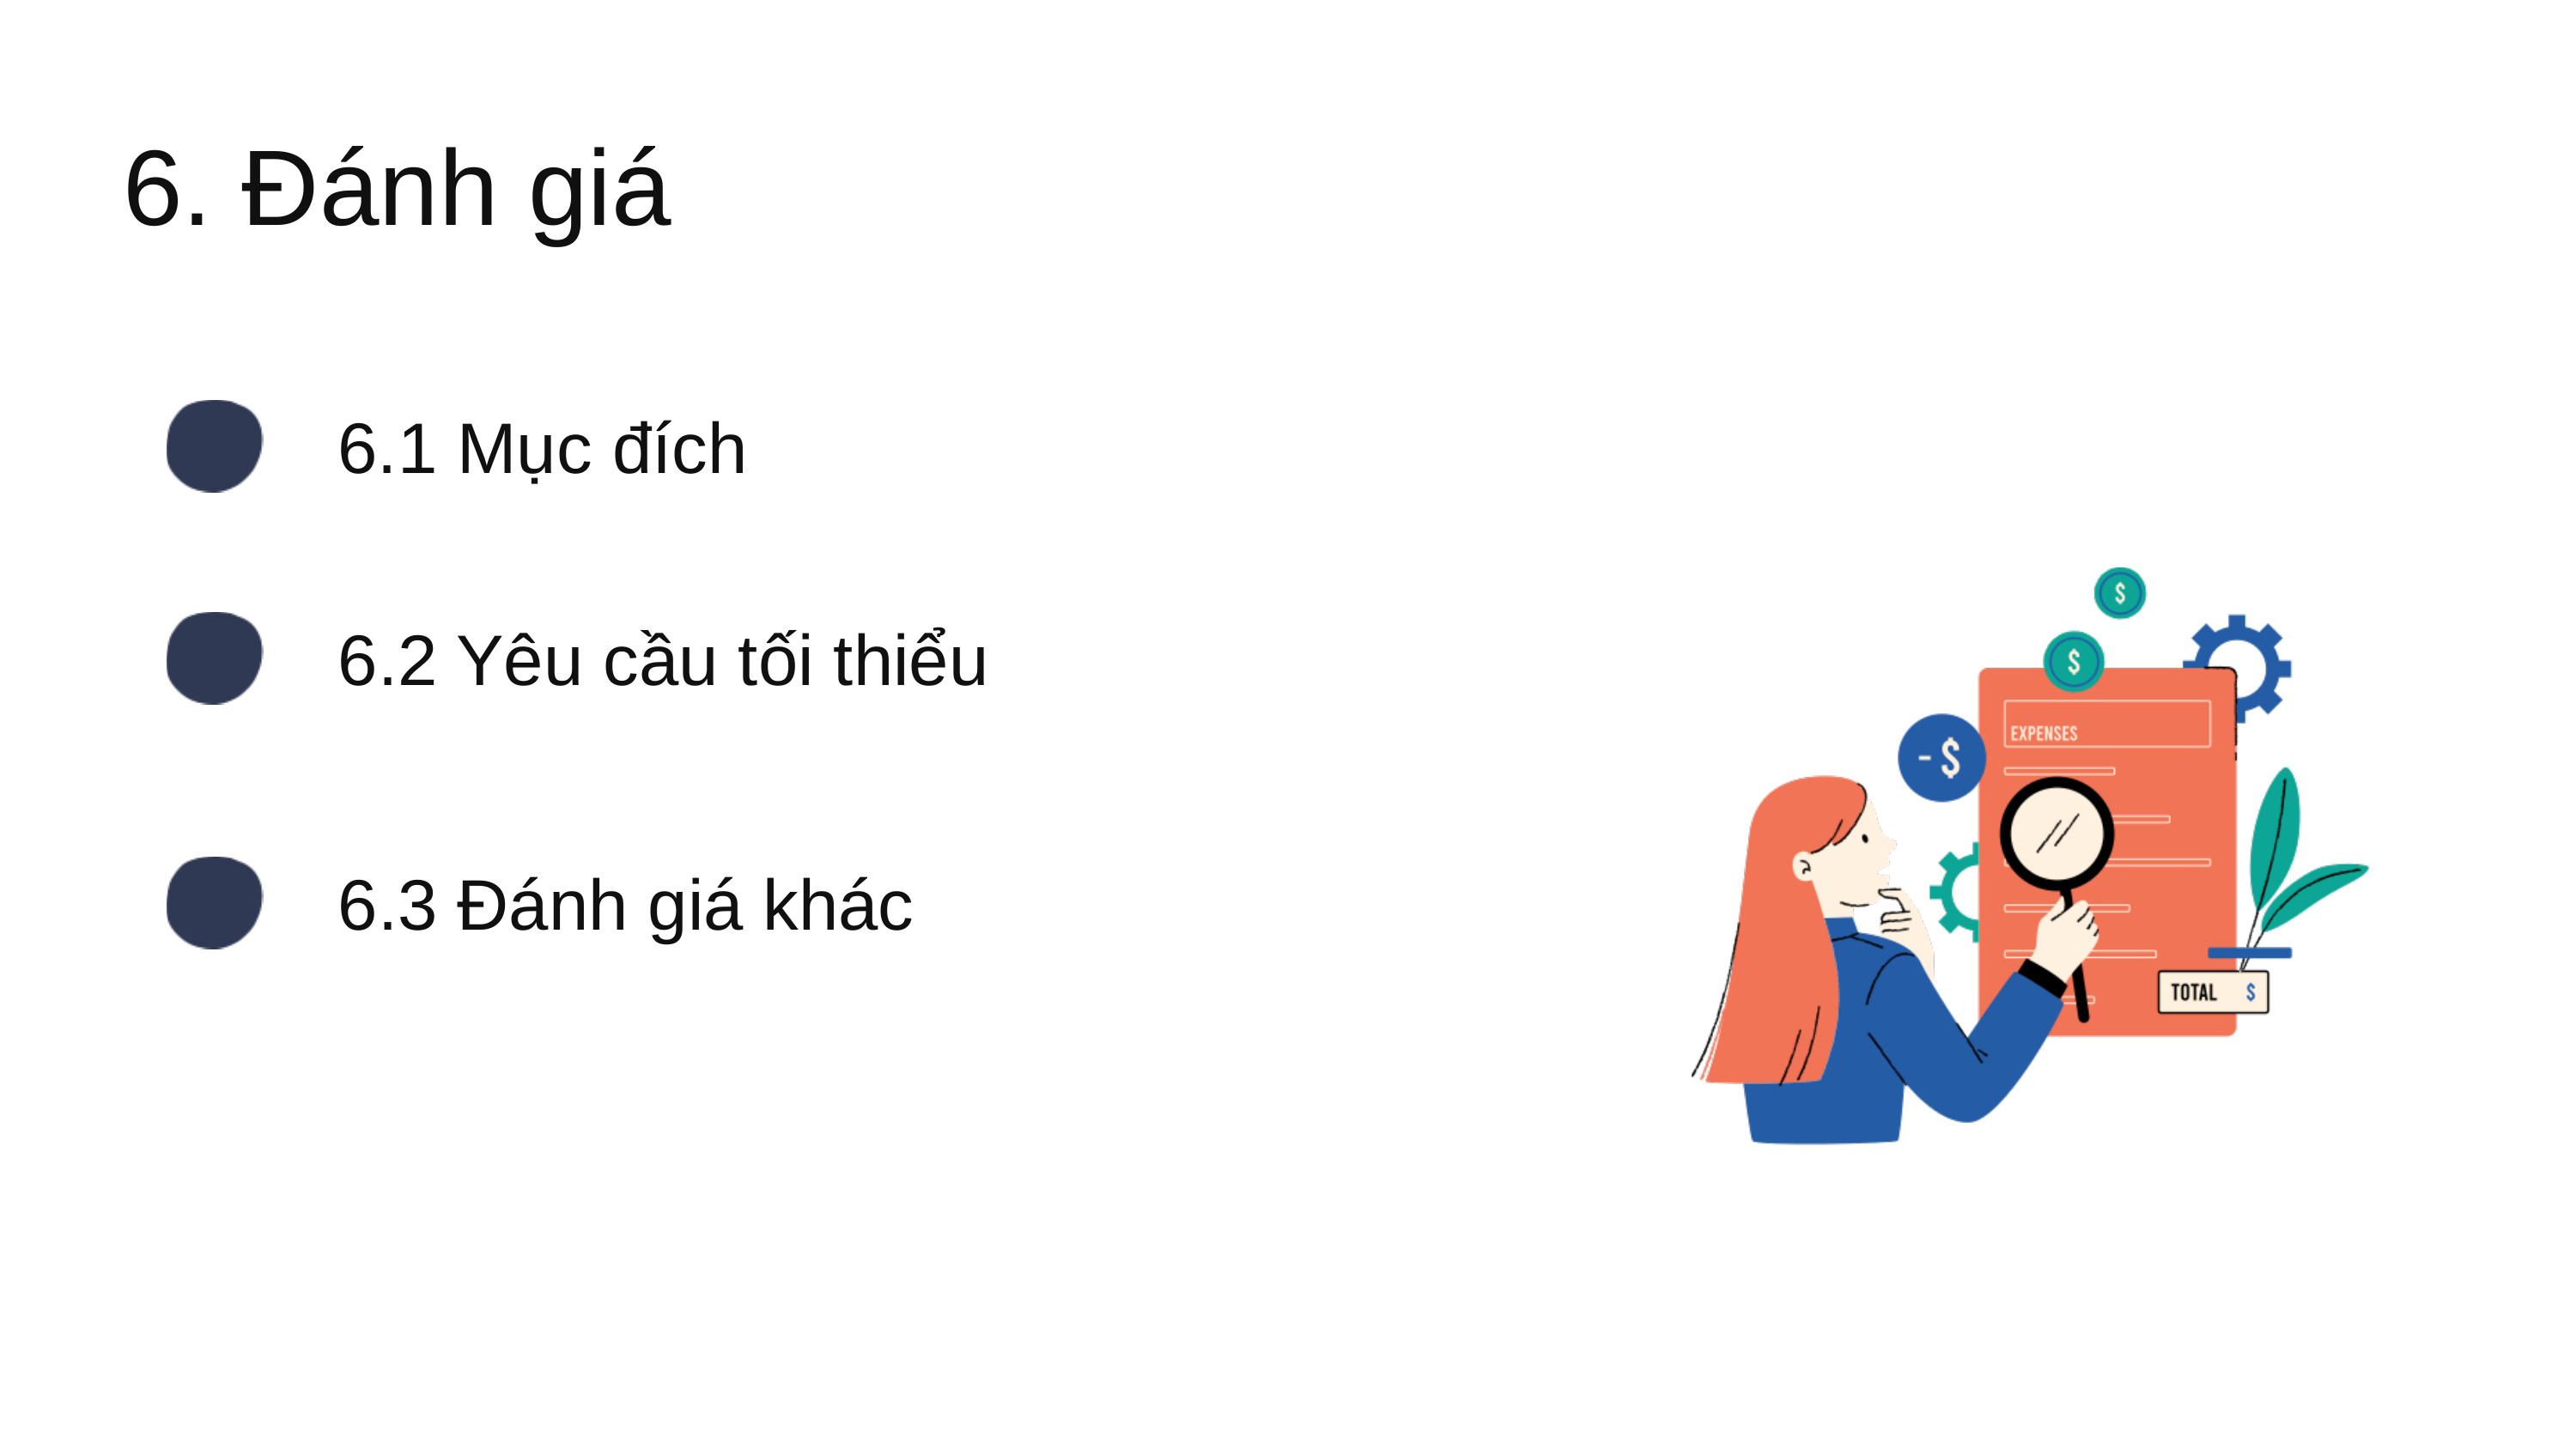

6. Đánh giá

6.1 Mục đích

6.2 Yêu cầu tối thiểu

6.3 Đánh giá khác